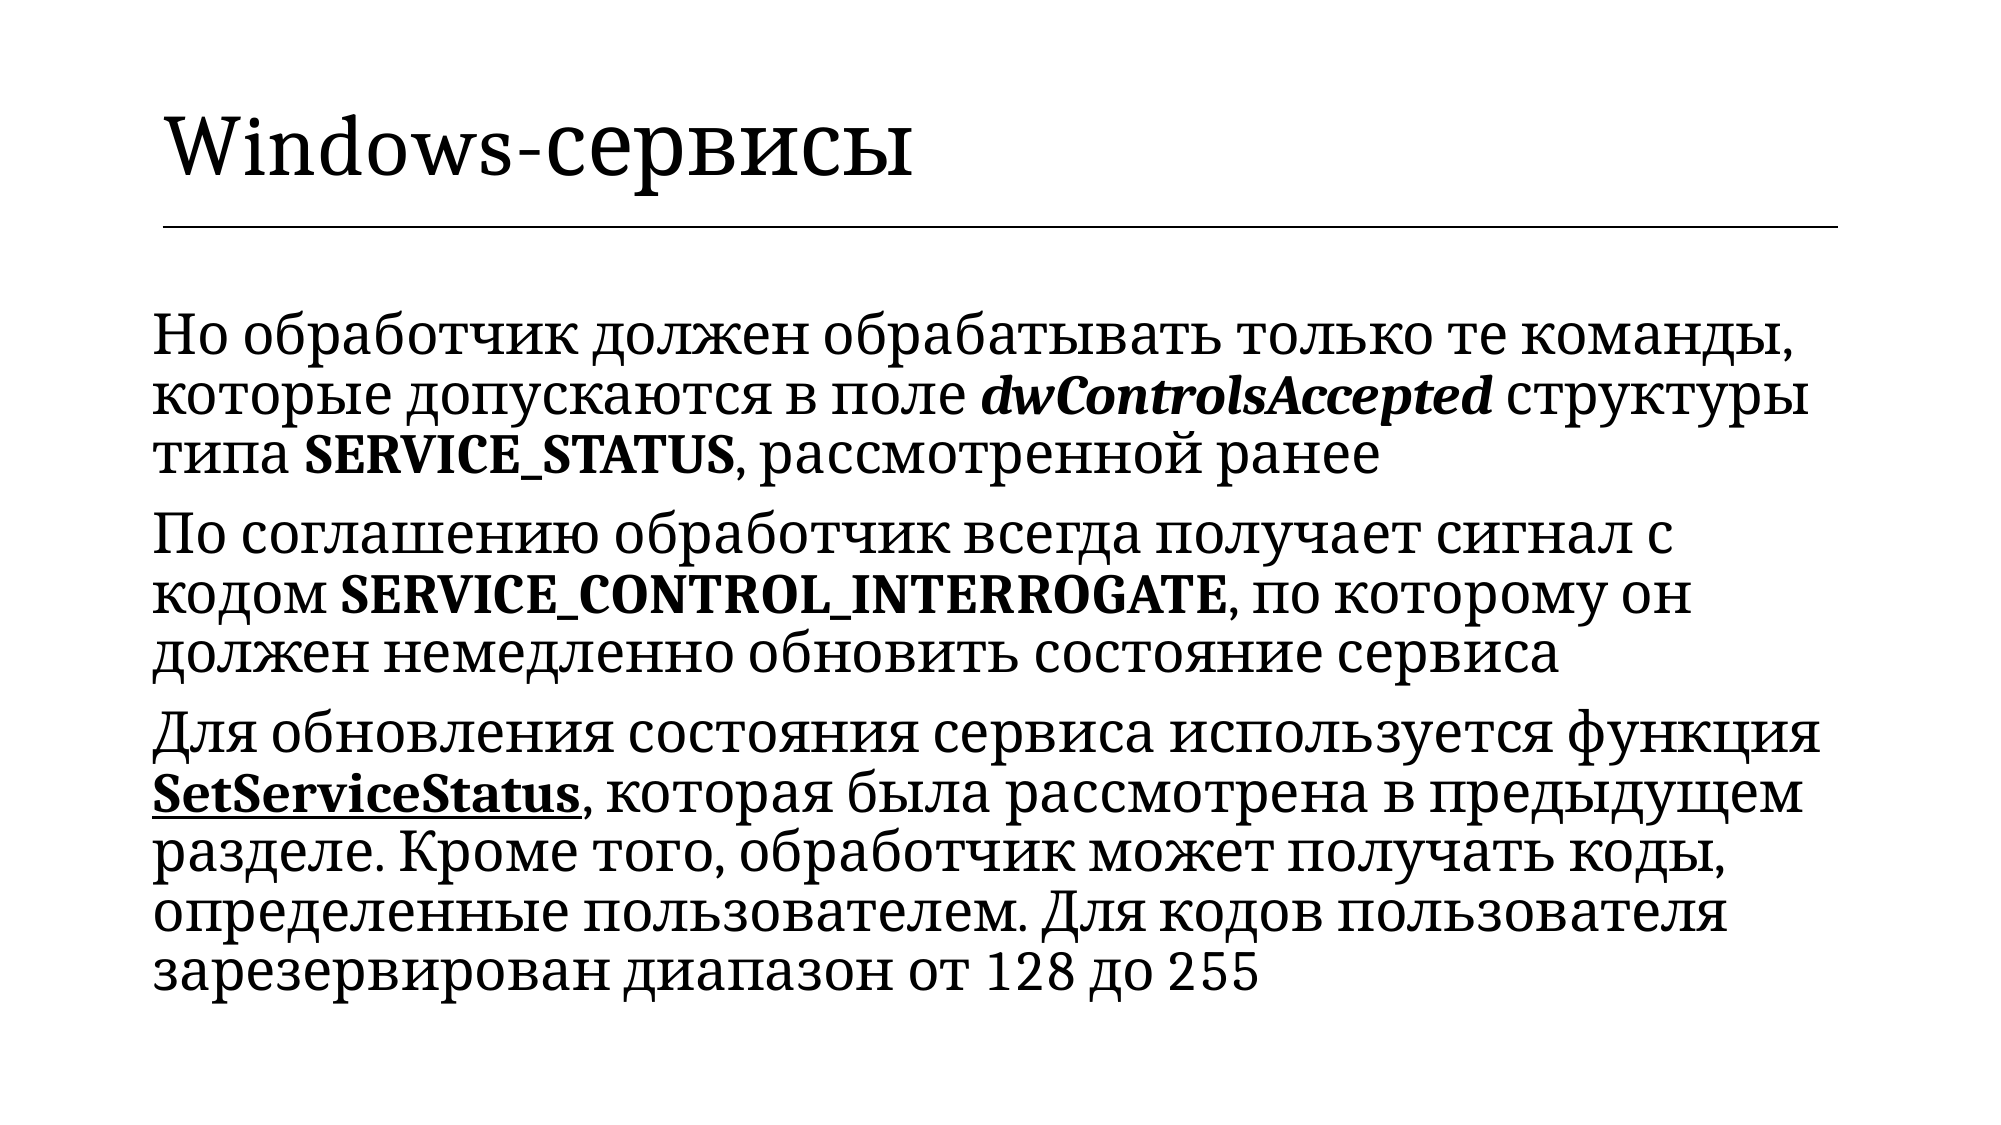

| Windows-сервисы |
| --- |
Но обработчик должен обрабатывать только те команды, которые допускаются в поле dwControlsAccepted структуры типа SERVICE_STATUS, рассмотренной ранее
По соглашению обработчик всегда получает сигнал с кодом SERVICE_CONTROL_INTERROGATE, по которому он должен немедленно обновить состояние сервиса
Для обновления состояния сервиса используется функция SetServiceStatus, которая была рассмотрена в предыдущем разделе. Кроме того, обработчик может получать коды, определенные пользователем. Для кодов пользователя зарезервирован диапазон от 128 до 255